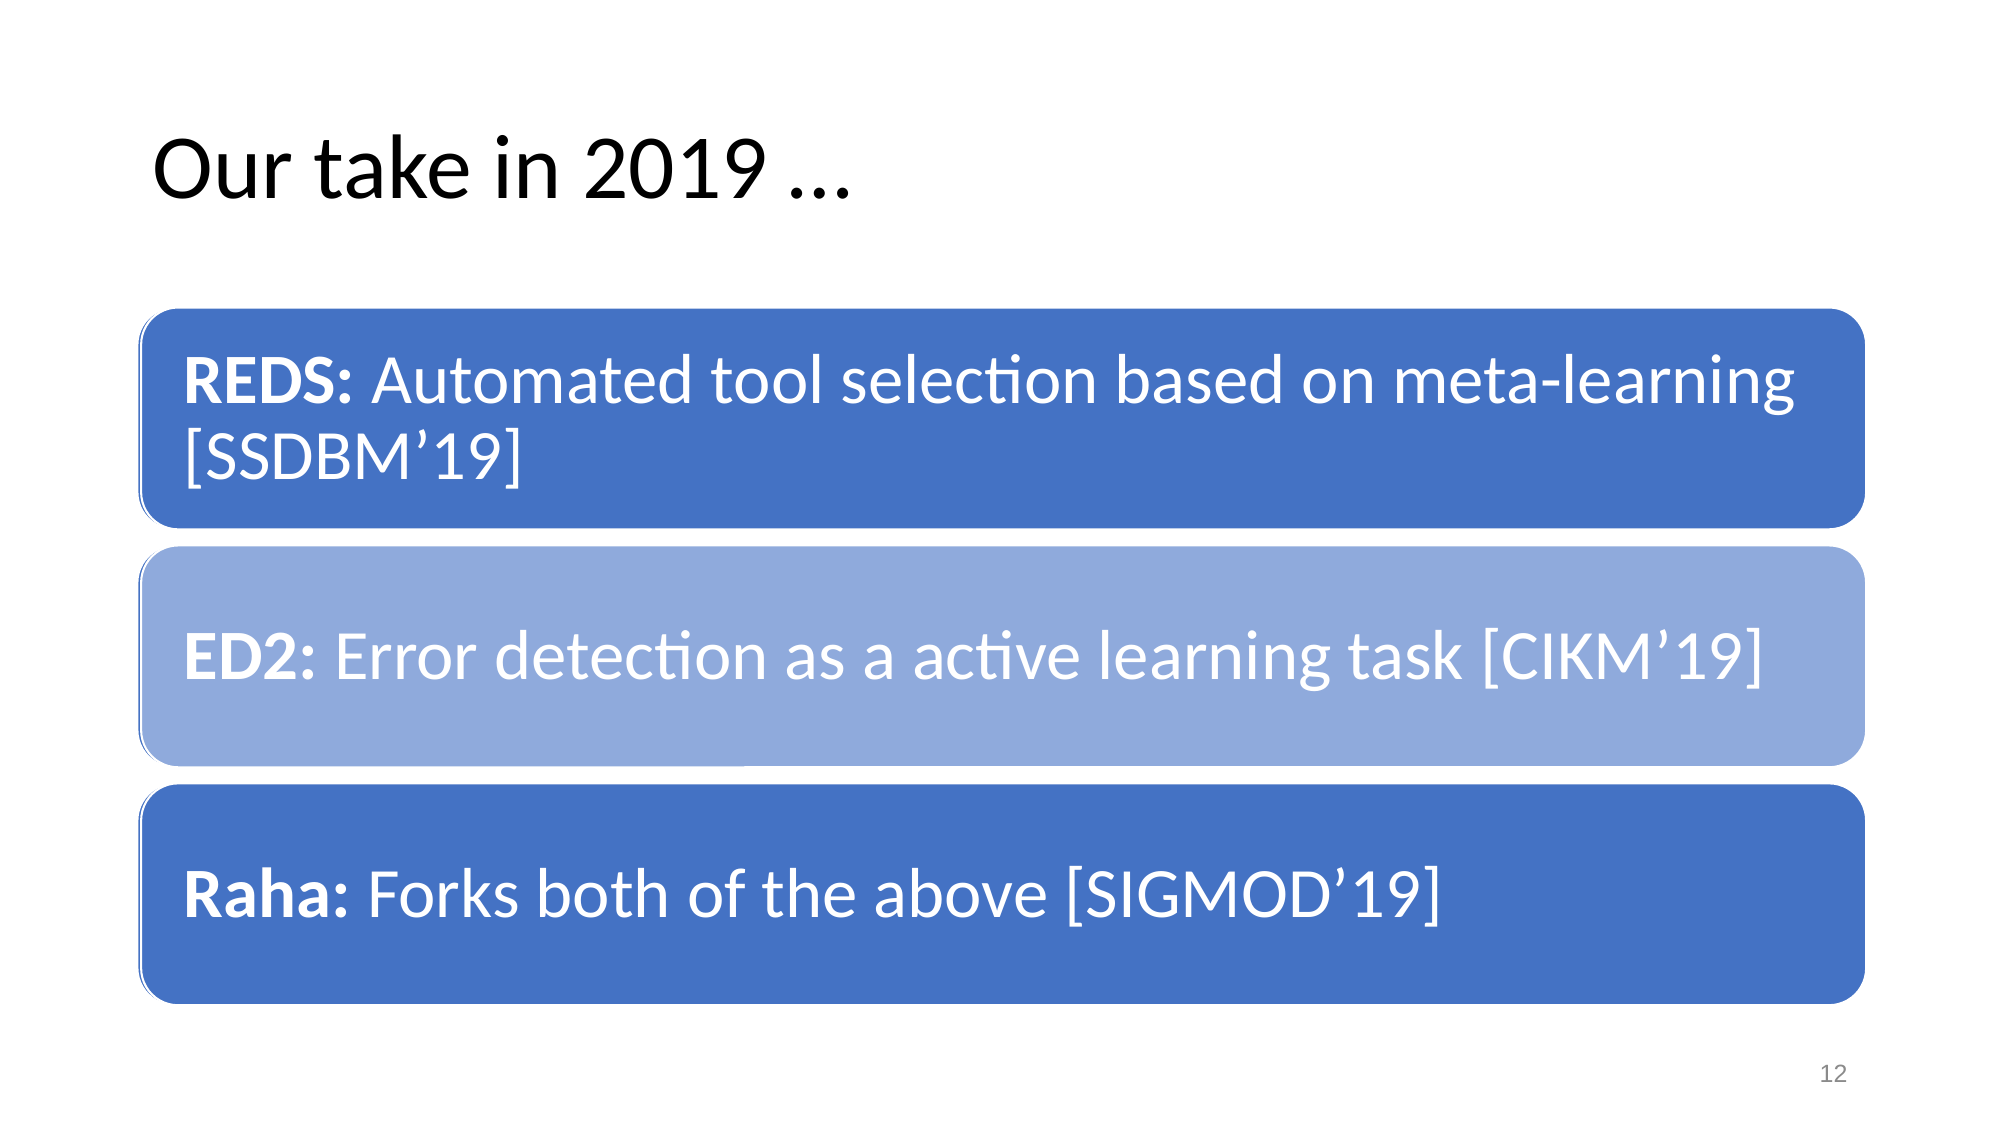

# Our take in 2019 …
REDS: Automated tool selection based on meta-learning [SSDBM’19]
ED2: Error detection as a active learning task [CIKM’19]
Raha: Forks both of the above [SIGMOD’19]
REDS: Automated tool selection based on meta-learning [SSDBM’19]
ED2: Error detection as a active learning task [CIKM’19]
Raha: Forks both of the above [SIGMOD’19]
12